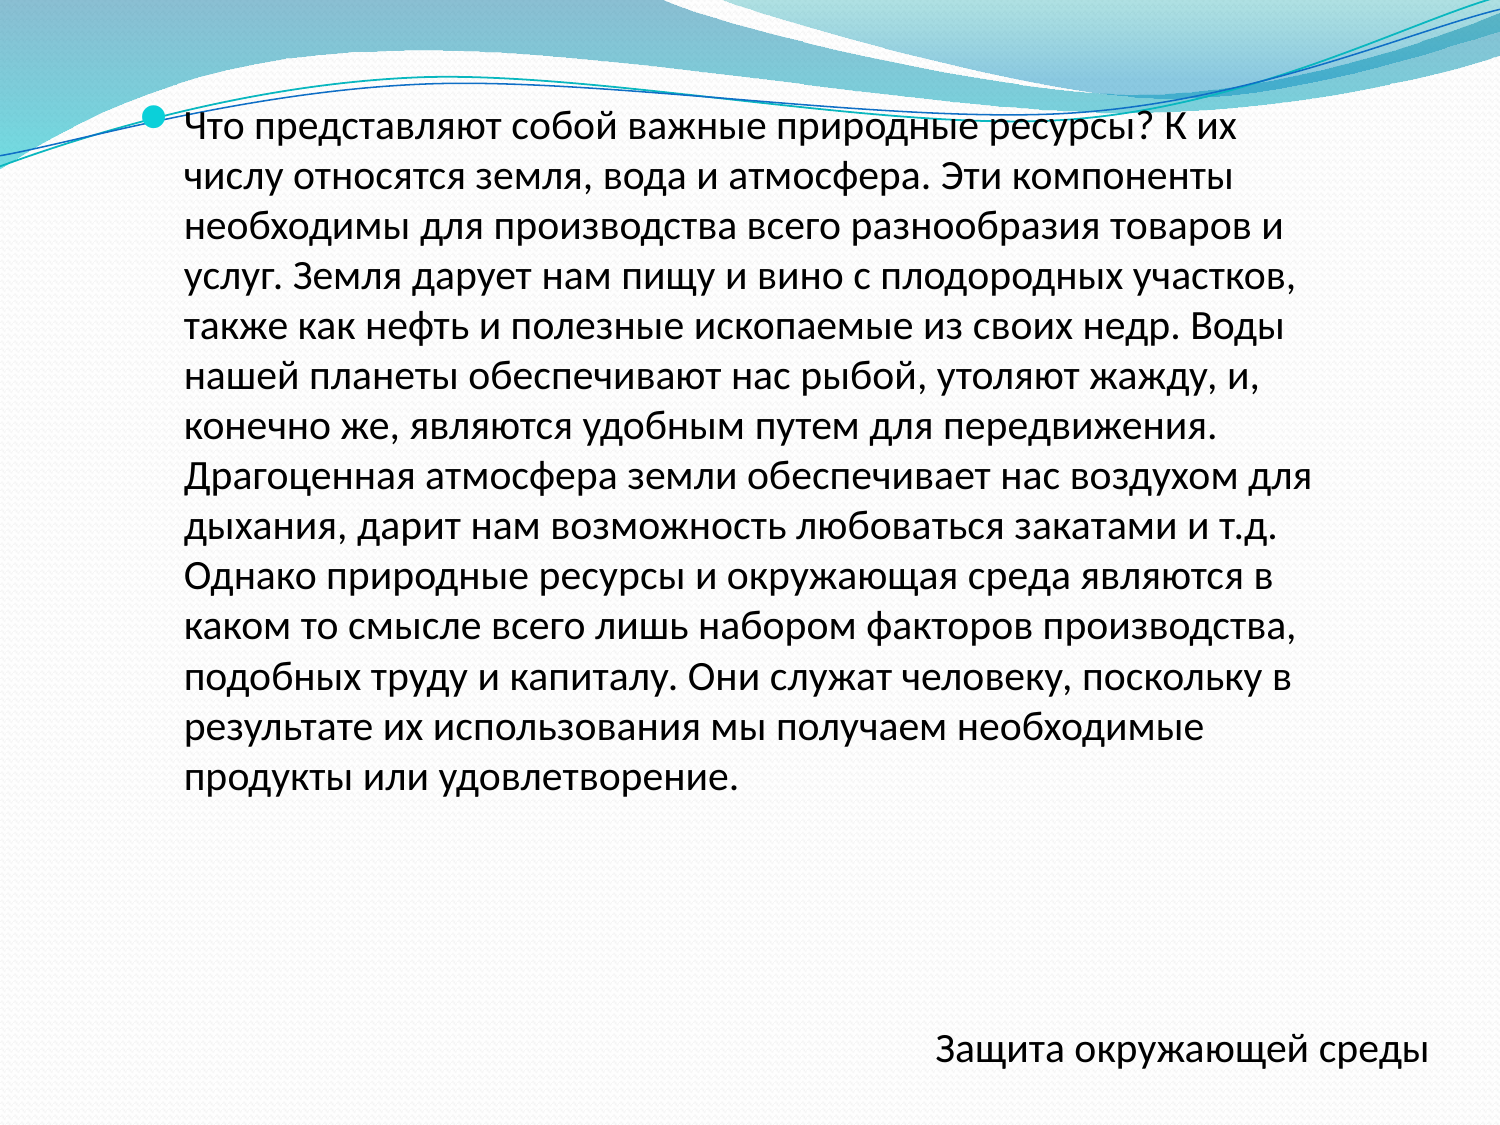

Что представляют собой важные природные ресурсы? К их числу относятся земля, вода и атмосфера. Эти компоненты необходимы для производства всего разнообразия товаров и услуг. Земля дарует нам пищу и вино с плодородных участков, также как нефть и полезные ископаемые из своих недр. Воды нашей планеты обеспечивают нас рыбой, утоляют жажду, и, конечно же, являются удобным путем для передвижения. Драгоценная атмосфера земли обеспечивает нас воздухом для дыхания, дарит нам возможность любоваться закатами и т.д. Однако природные ресурсы и окружающая среда являются в каком то смысле всего лишь набором факторов производства, подобных труду и капиталу. Они служат человеку, поскольку в результате их использования мы получаем необходимые продукты или удовлетворение.
Защита окружающей среды